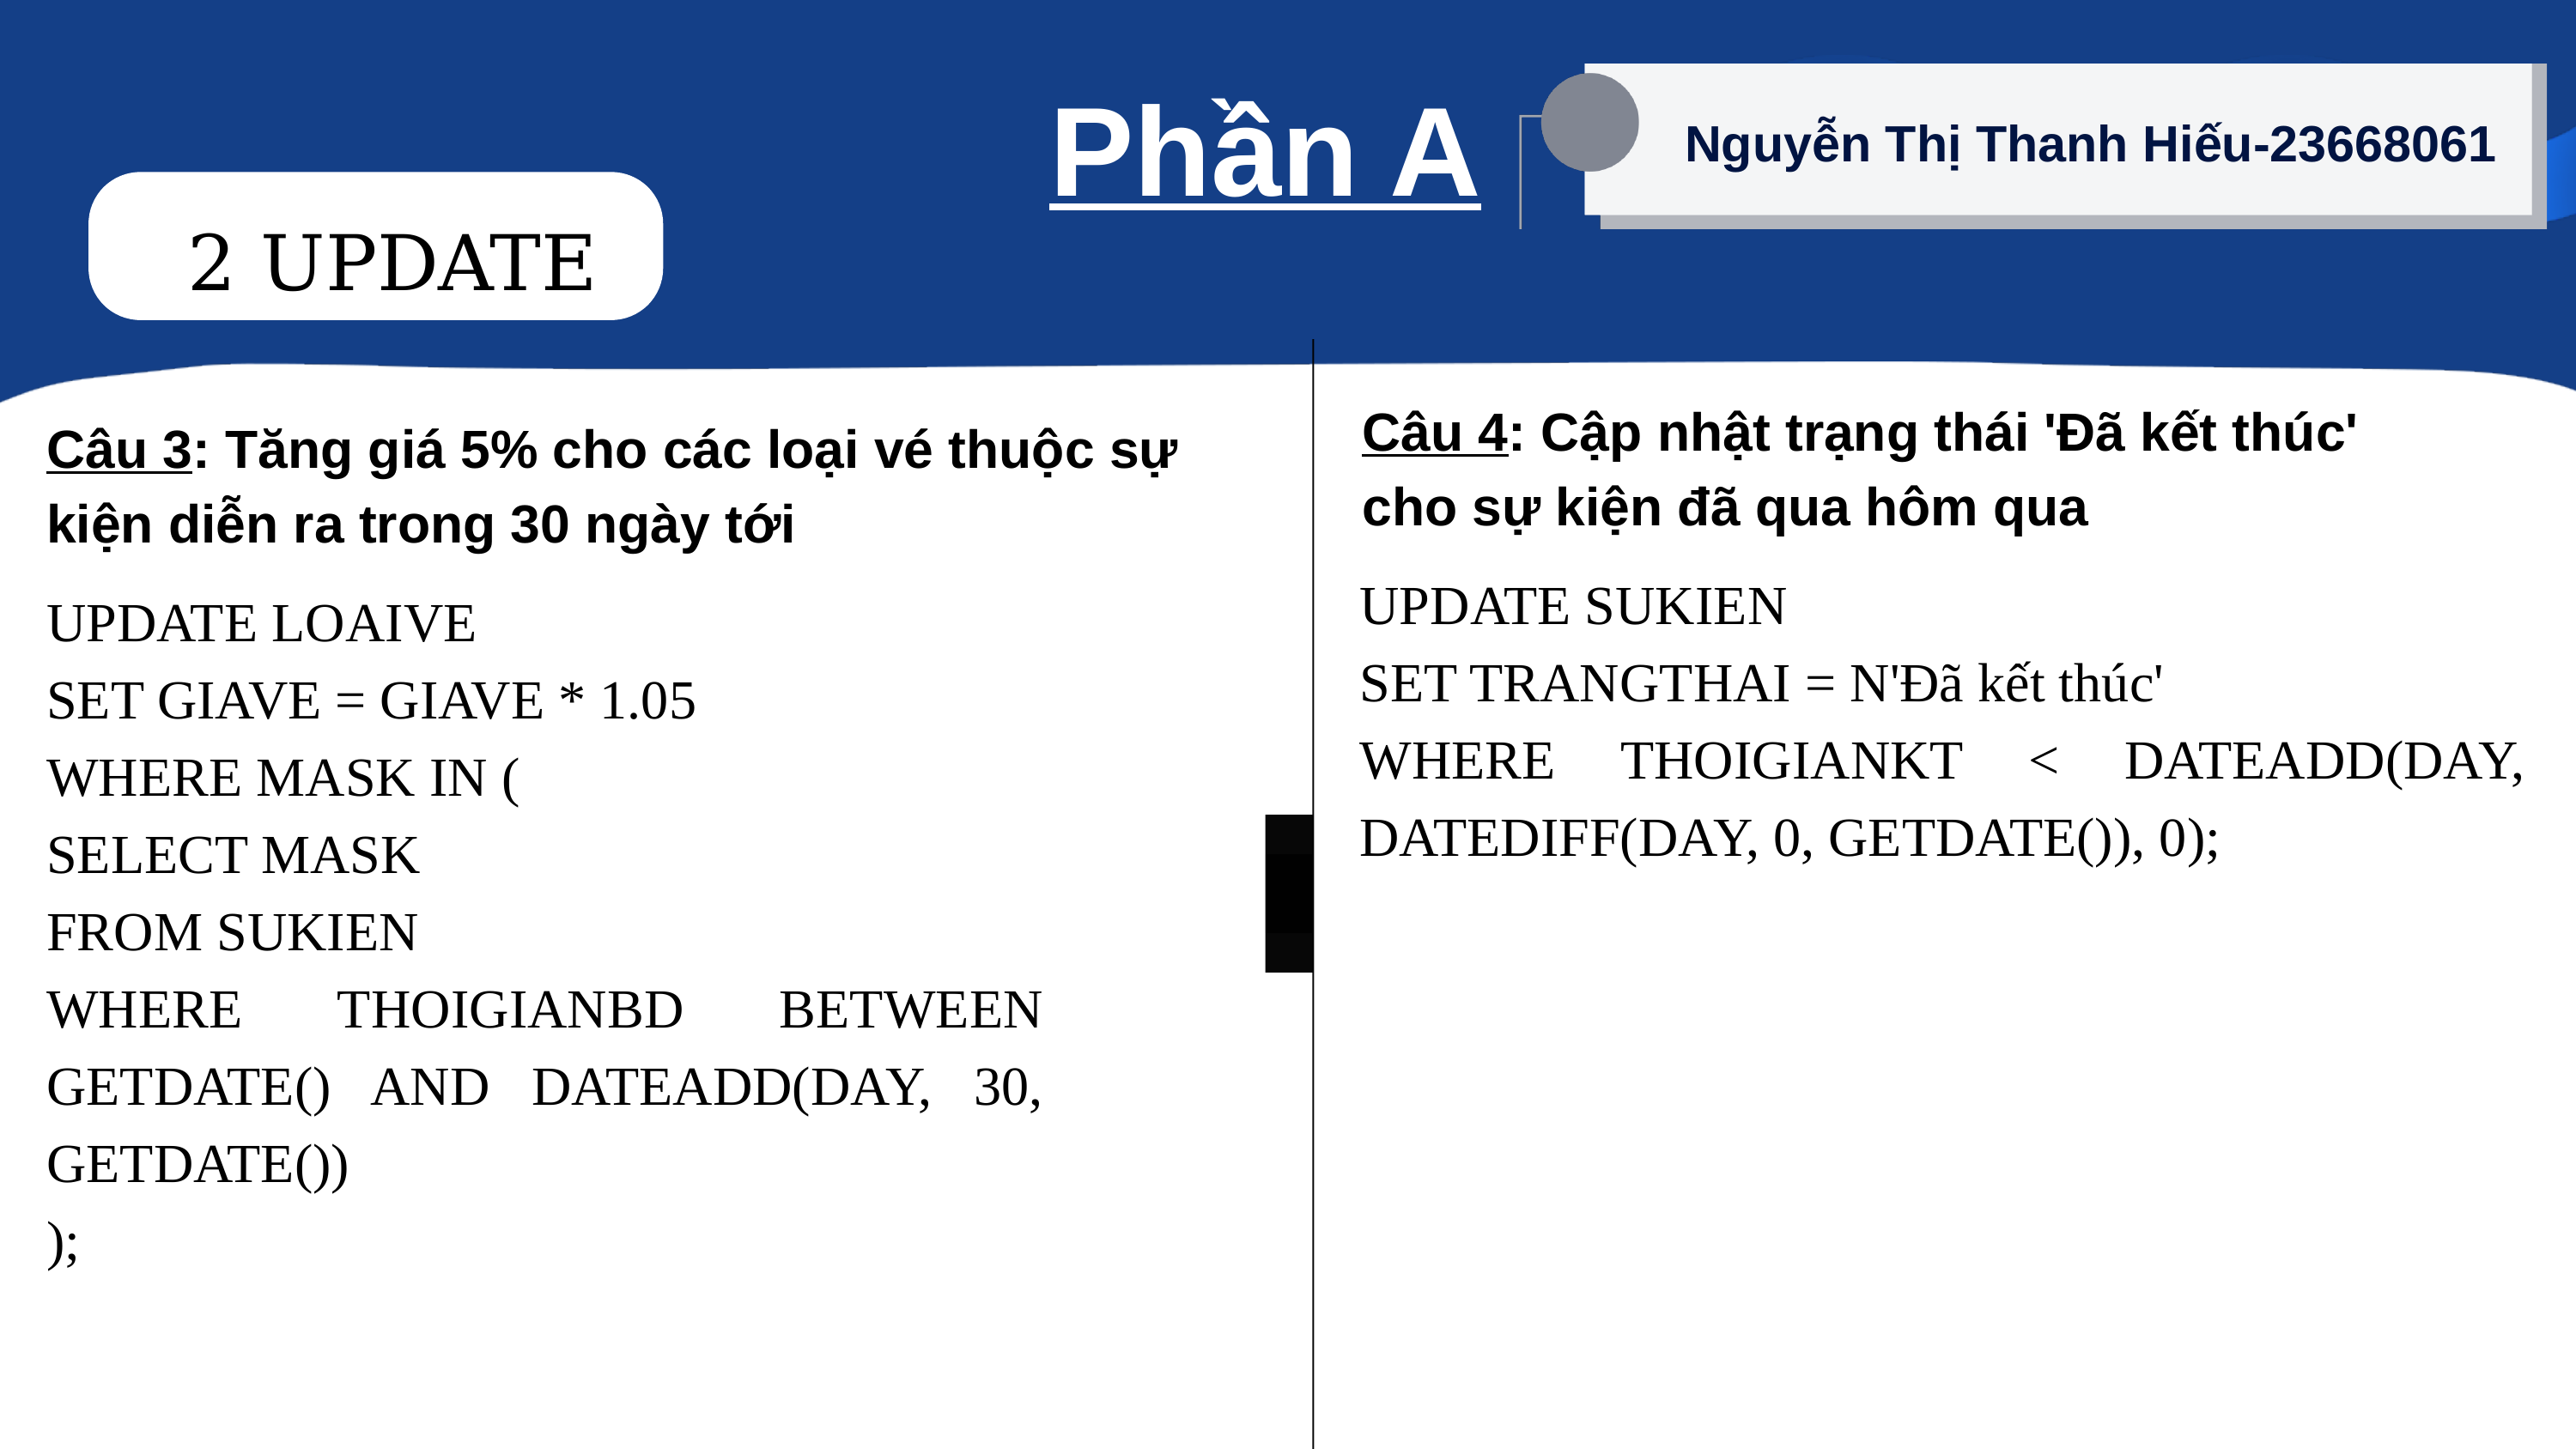

Phần A

Nguyễn Thị Thanh Hiếu-23668061

2 UPDATE

Câu 4: Cập nhật trạng thái 'Đã kết thúc' cho sự kiện đã qua hôm qua

Câu 3: Tăng giá 5% cho các loại vé thuộc sự kiện diễn ra trong 30 ngày tới

UPDATE SUKIEN
SET TRANGTHAI = N'Đã kết thúc'
WHERE THOIGIANKT < DATEADD(DAY, DATEDIFF(DAY, 0, GETDATE()), 0);

UPDATE LOAIVE
SET GIAVE = GIAVE * 1.05
WHERE MASK IN (
SELECT MASK
FROM SUKIEN
WHERE THOIGIANBD BETWEEN GETDATE() AND DATEADD(DAY, 30, GETDATE())
);